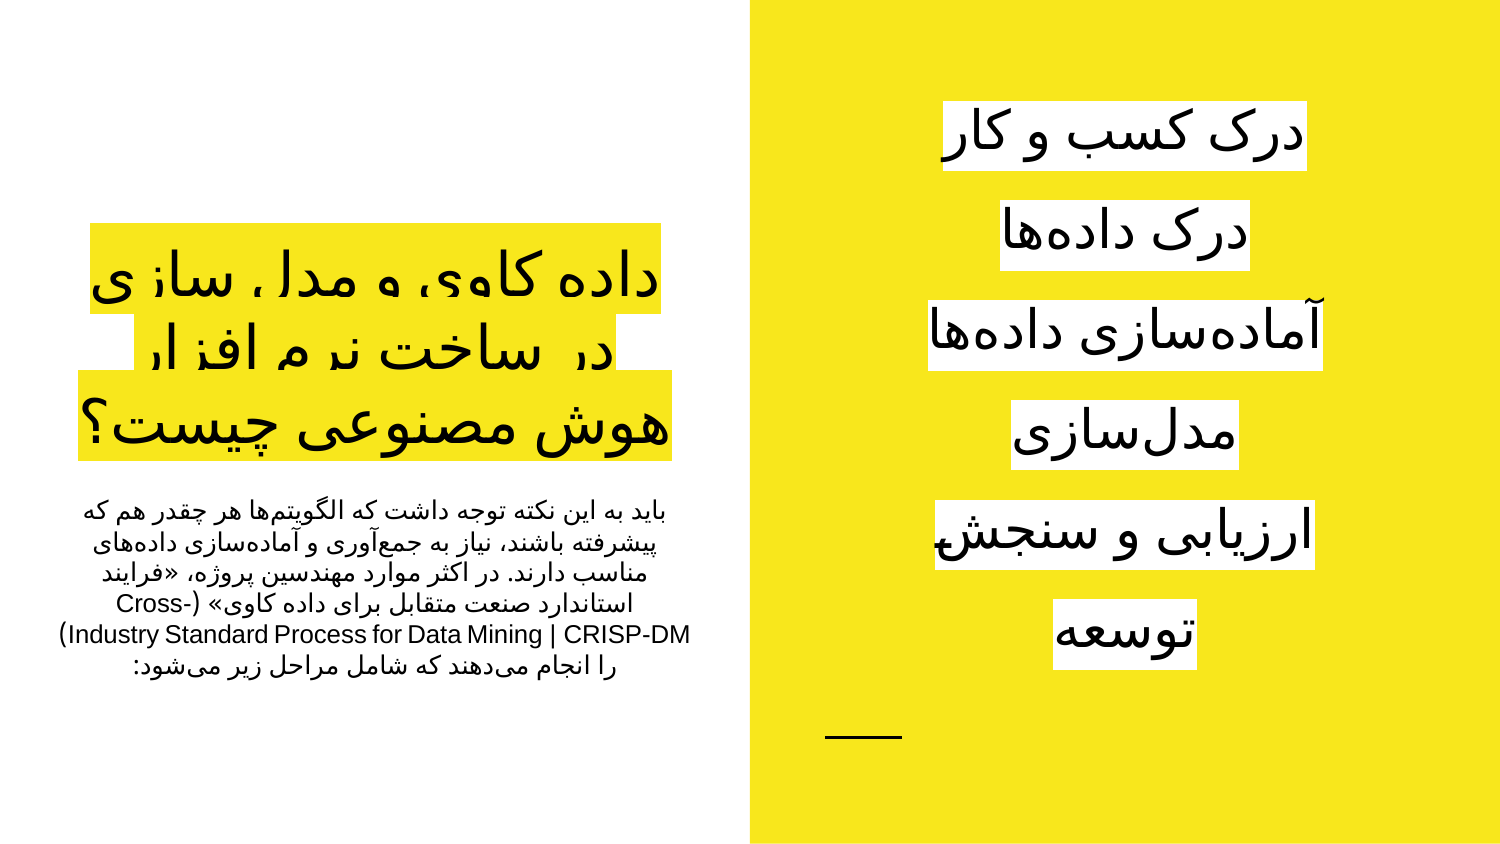

درک کسب و کار
درک داده‌ها
آماده‌سازی داده‌ها
مدل‌سازی
ارزیابی و سنجش
توسعه

# داده کاوی و مدل سازی در ساخت نرم افزار هوش مصنوعی چیست؟
باید به این نکته توجه داشت که الگویتم‌‌ها هر چقدر هم که پیشرفته باشند، نیاز به جمع‌آوری و آماده‌سازی داده‌های مناسب دارند. در اکثر موارد مهندسین پروژه، «فرایند استاندارد صنعت متقابل برای داده کاوی» (Cross-Industry Standard Process for Data Mining | CRISP-DM) را انجام می‌دهند که شامل مراحل زیر می‌شود: